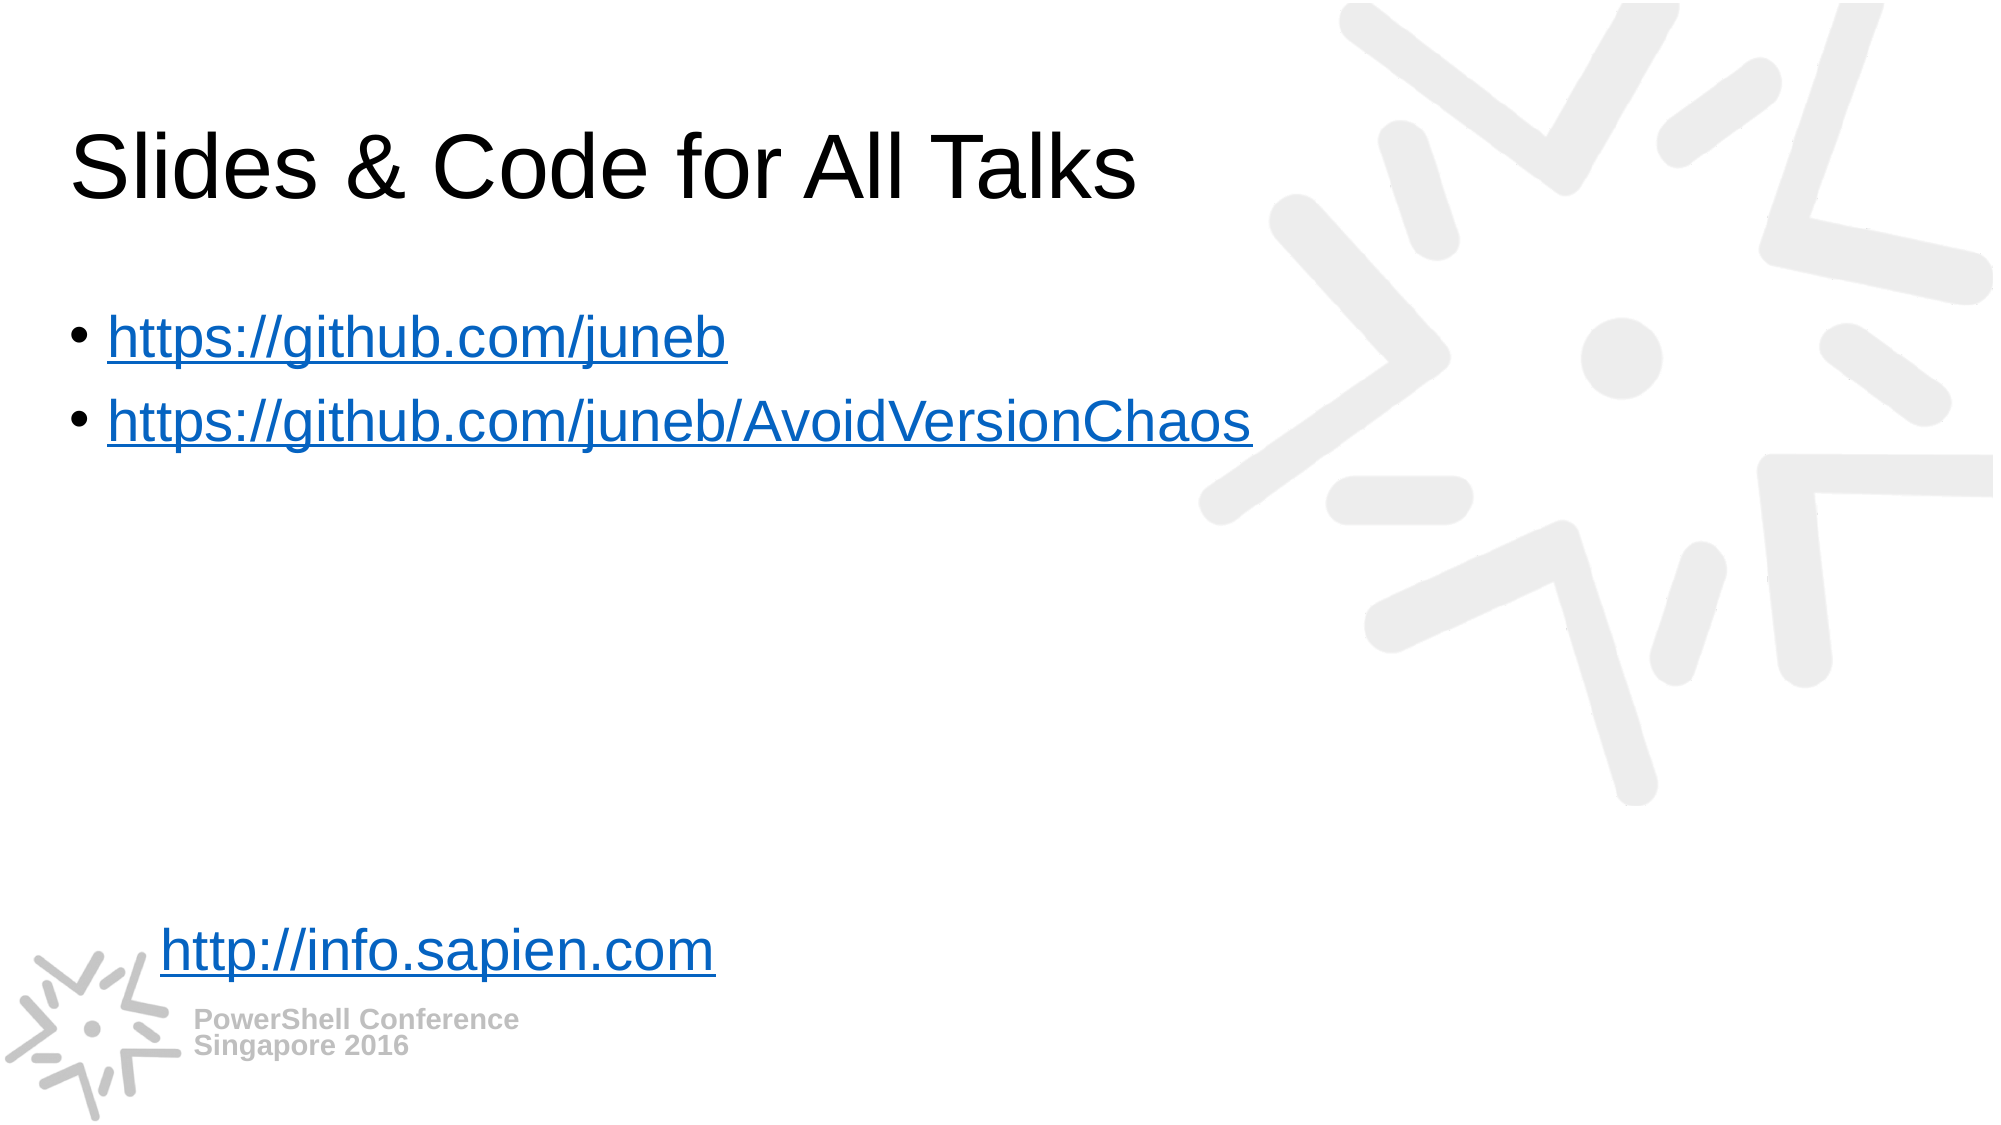

# Slides & Code for All Talks
https://github.com/juneb
https://github.com/juneb/AvoidVersionChaos

http://info.sapien.com